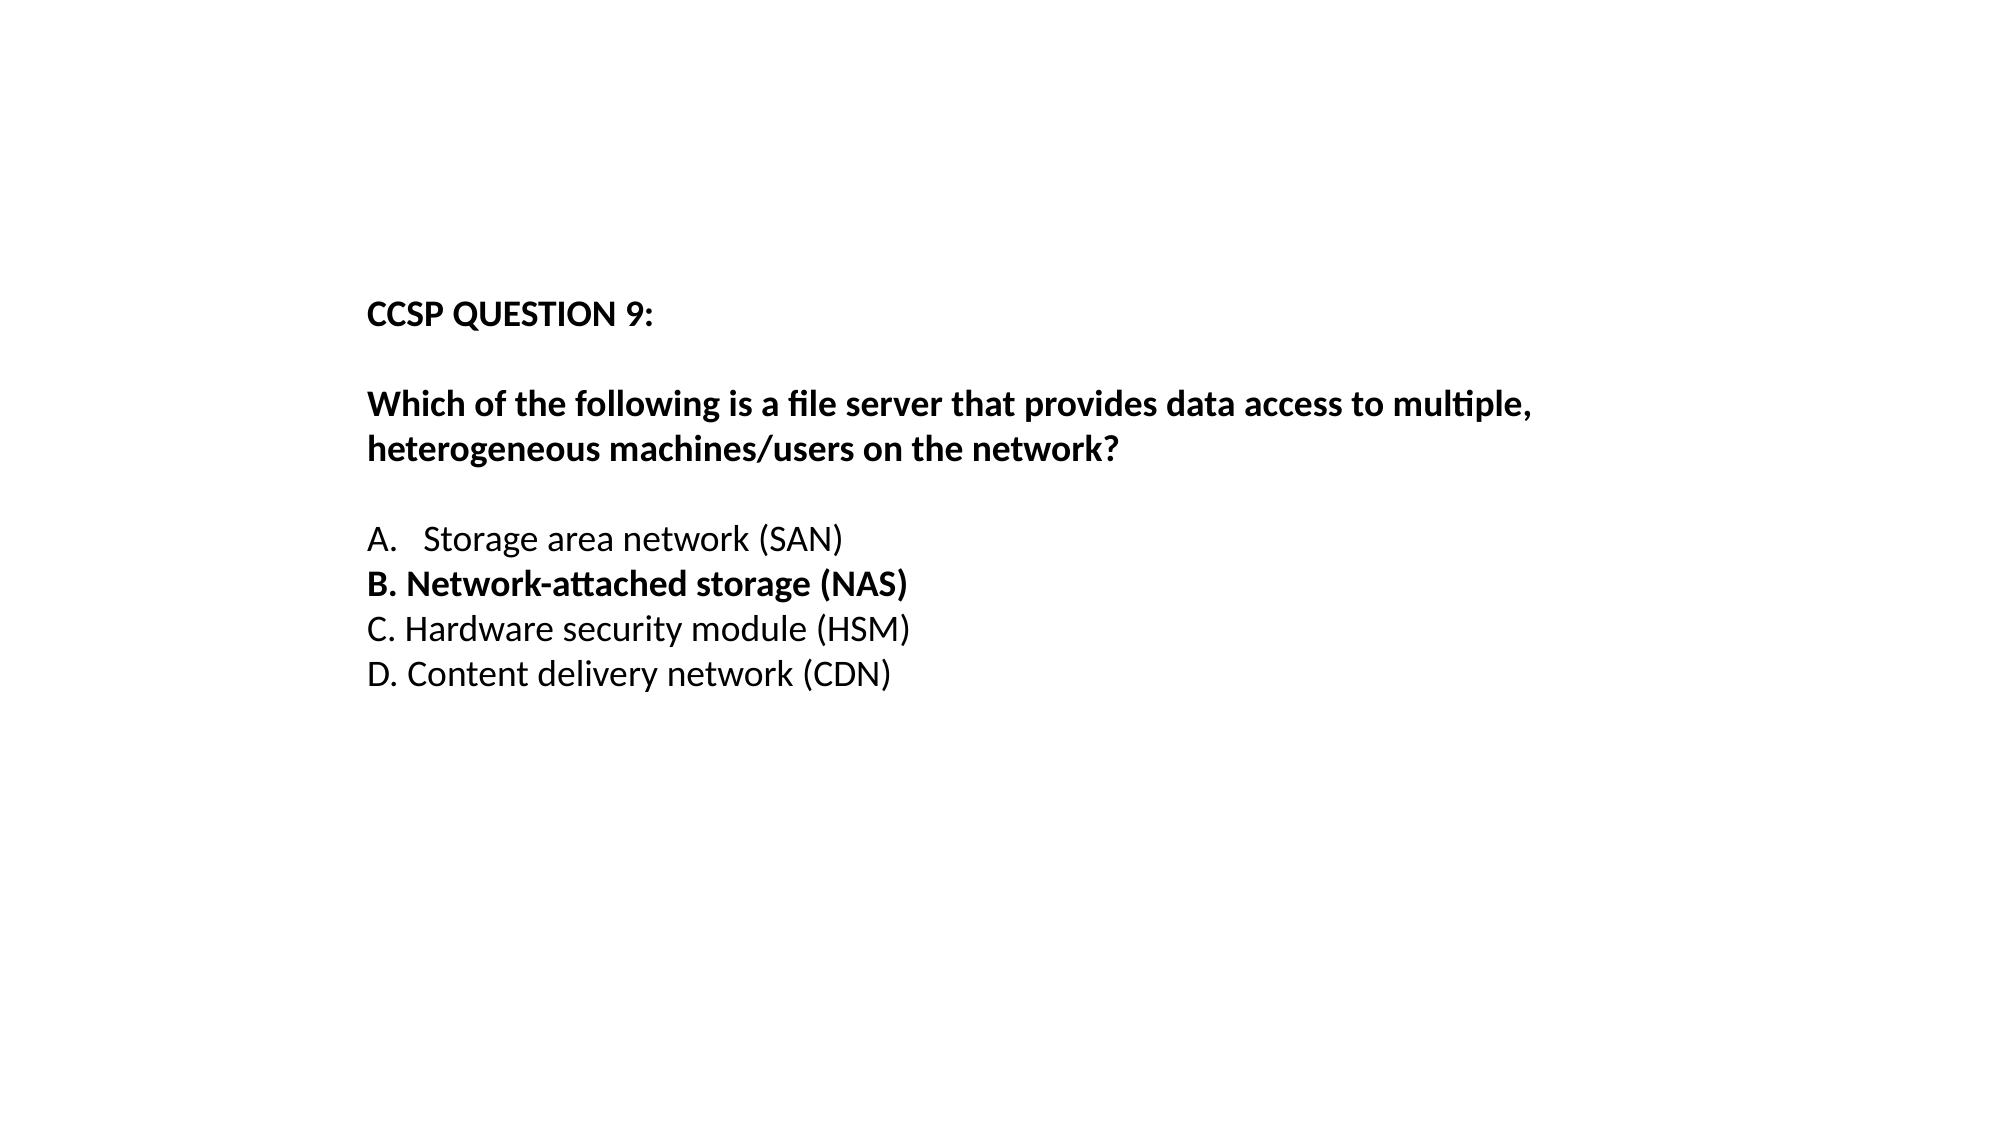

CCSP QUESTION 9:

Which of the following is a file server that provides data access to multiple, heterogeneous machines/users on the network?

Storage area network (SAN)
B. Network-attached storage (NAS)
C. Hardware security module (HSM)
D. Content delivery network (CDN)